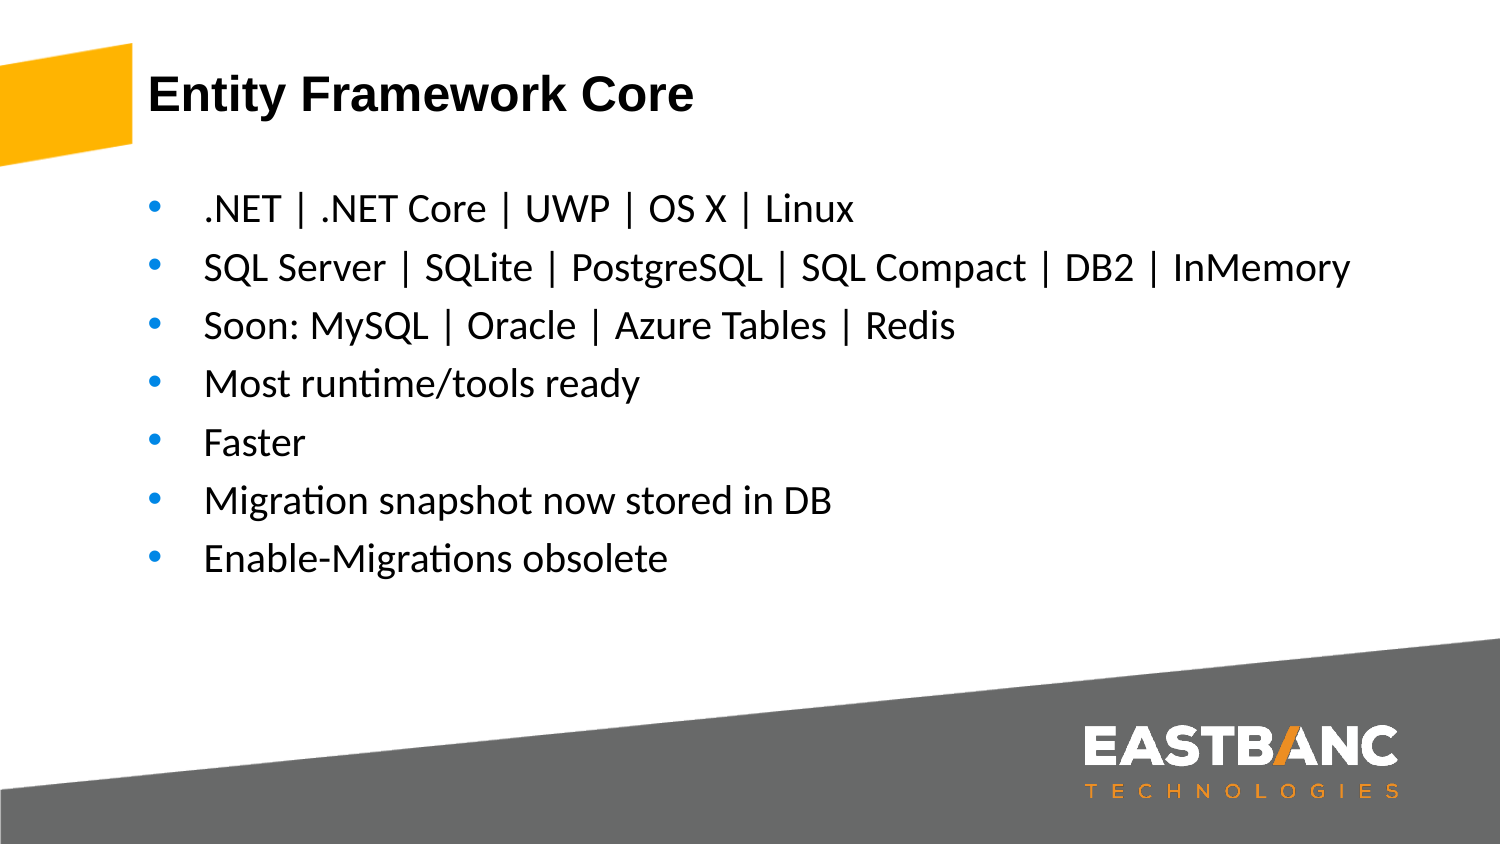

# Entity Framework Core
.NET | .NET Core | UWP | OS X | Linux
SQL Server | SQLite | PostgreSQL | SQL Compact | DB2 | InMemory
Soon: MySQL | Oracle | Azure Tables | Redis
Most runtime/tools ready
Faster
Migration snapshot now stored in DB
Enable-Migrations obsolete